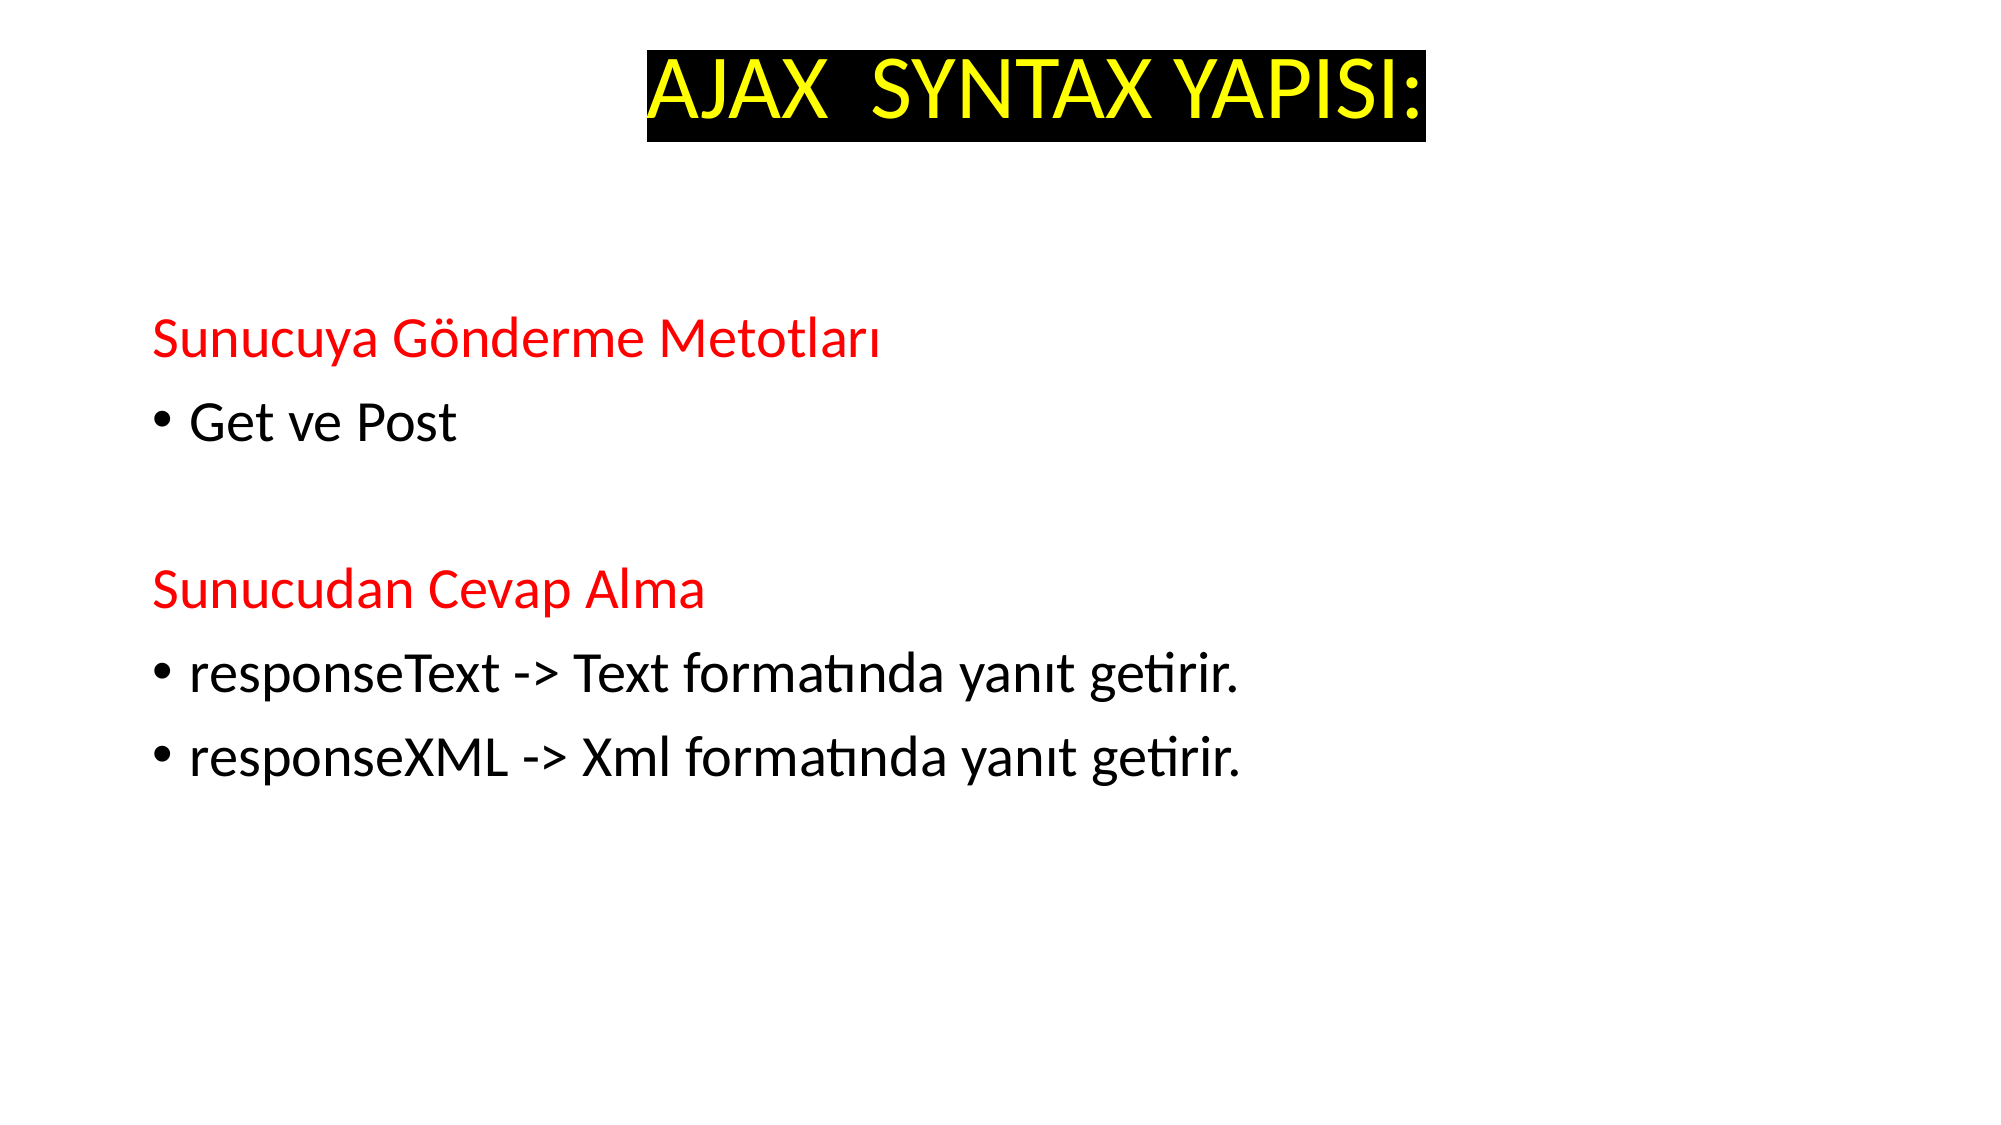

# AJAX  SYNTAX YAPISI:
Sunucuya Gönderme Metotları
Get ve Post

Sunucudan Cevap Alma
responseText -> Text formatında yanıt getirir.
responseXML -> Xml formatında yanıt getirir.